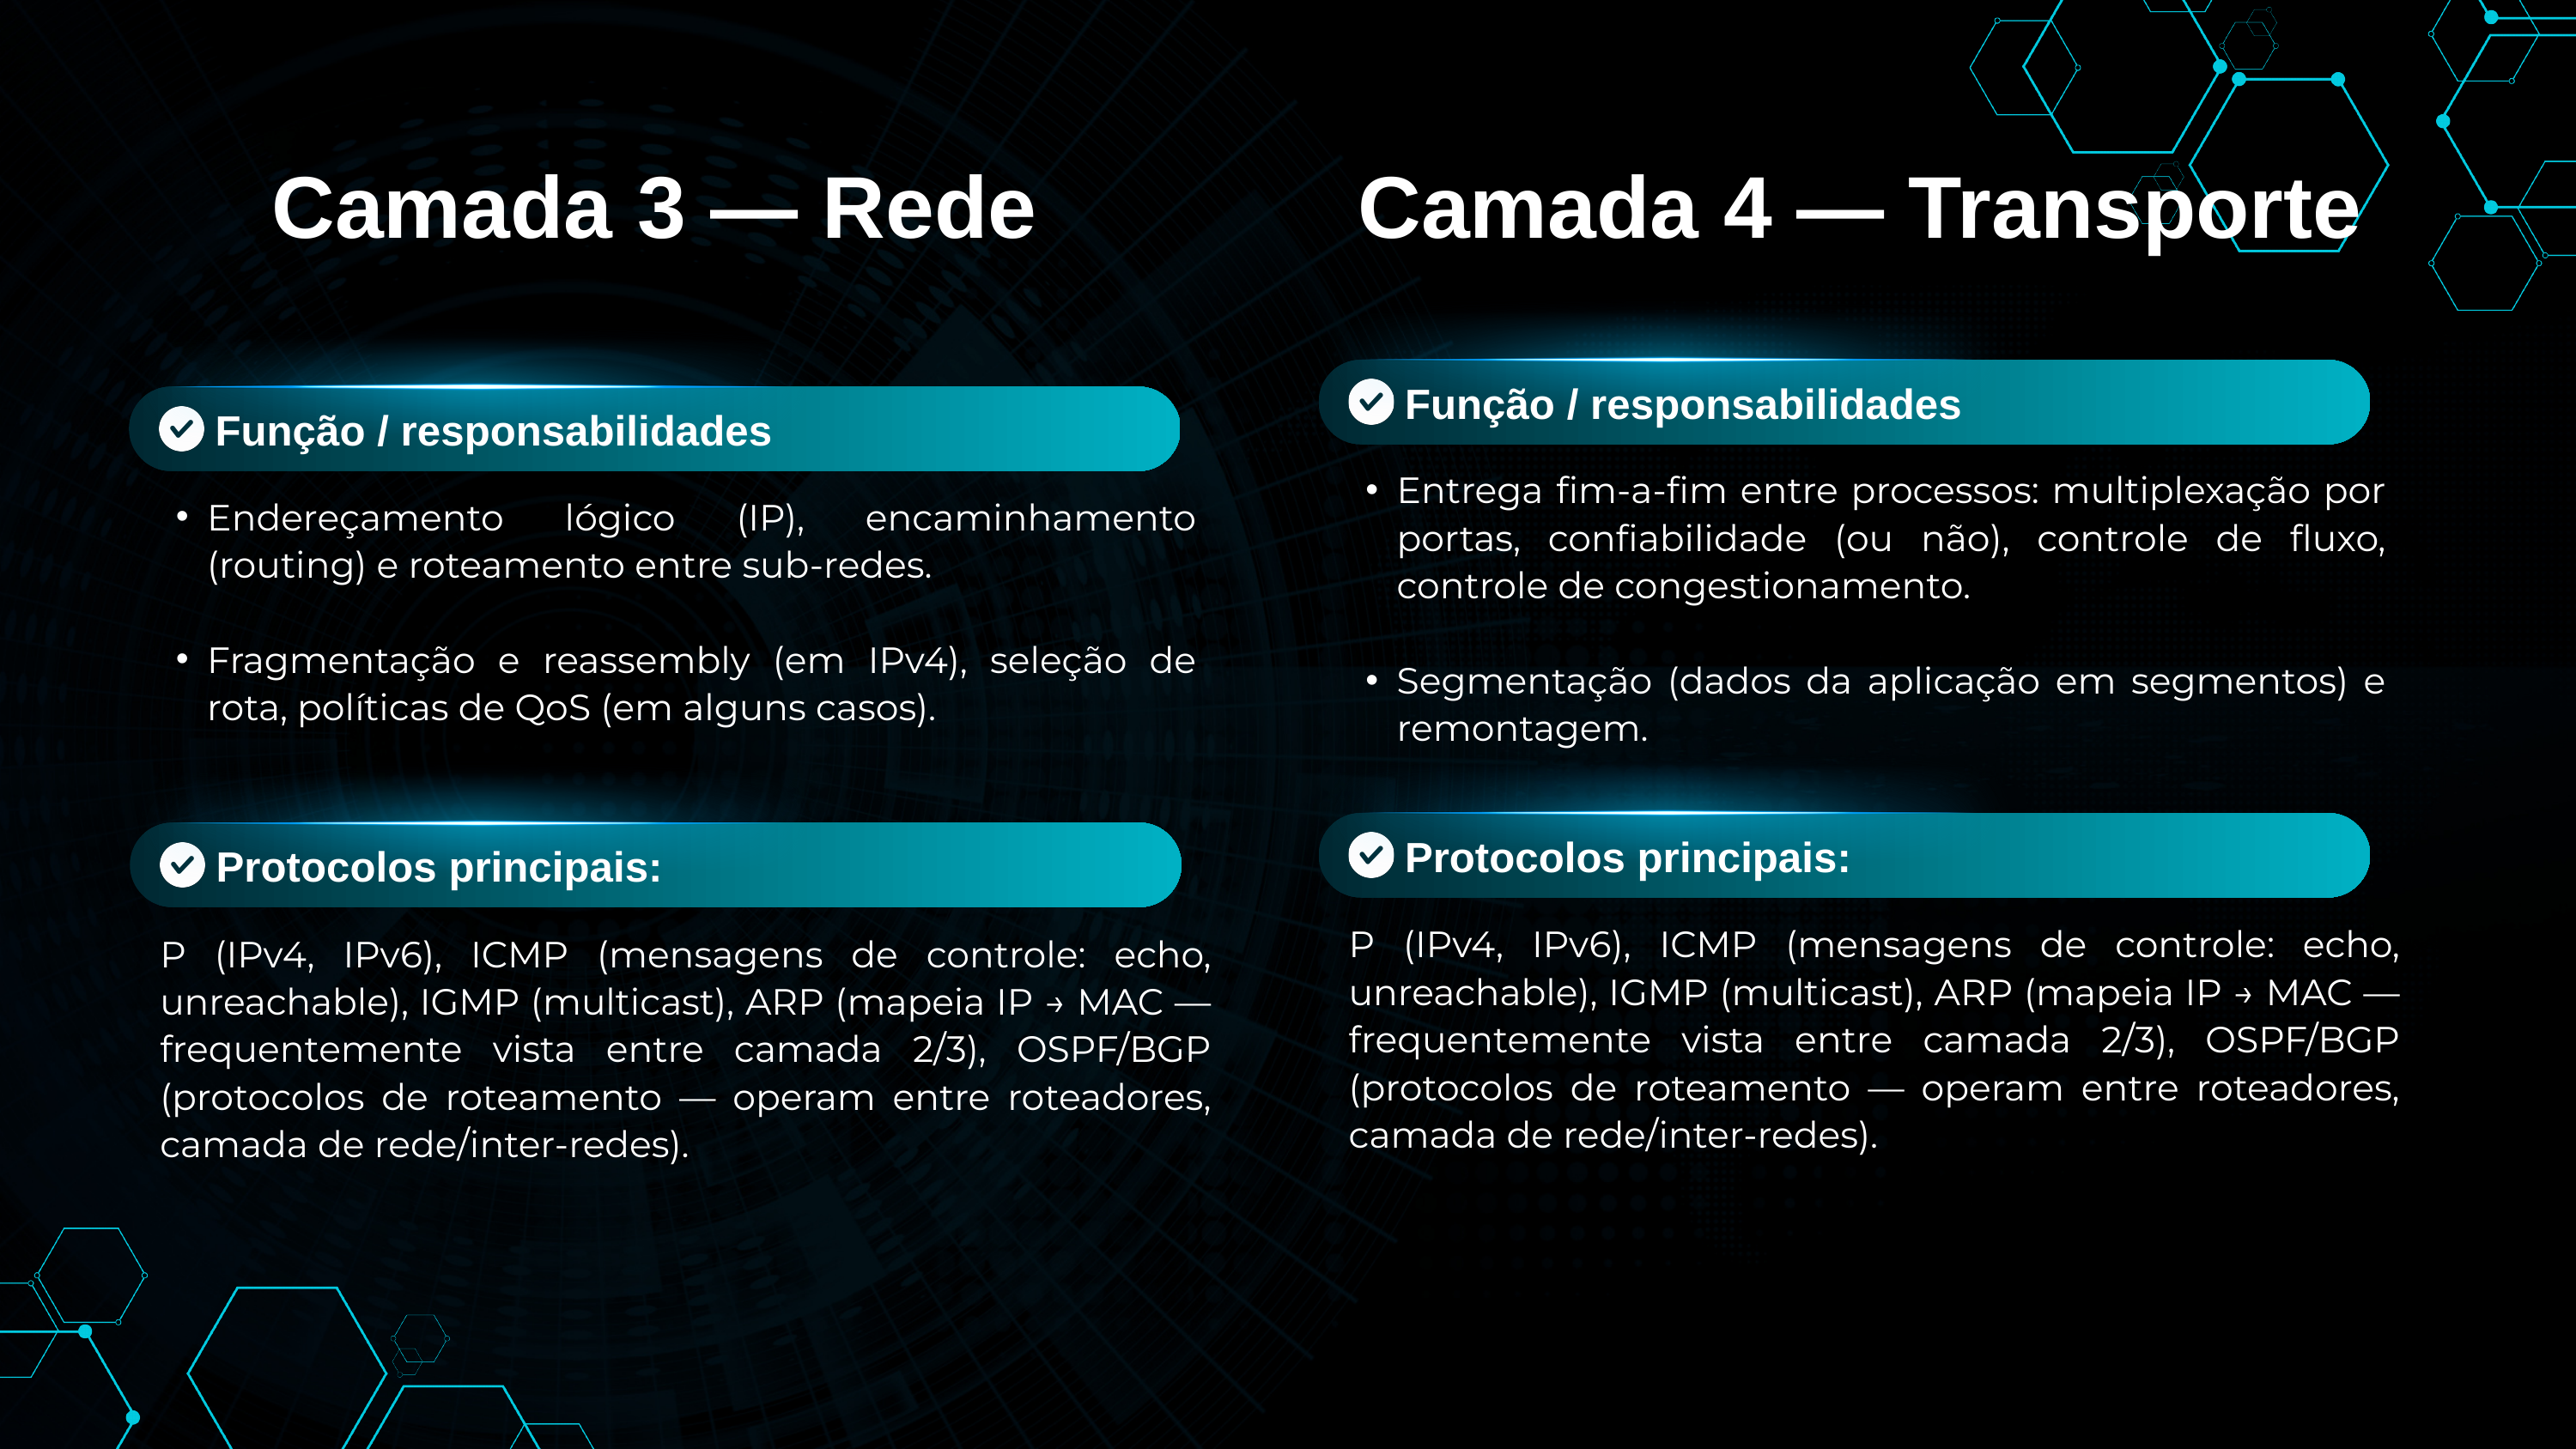

Camada 3 — Rede
Camada 4 — Transporte

Função / responsabilidades

Função / responsabilidades

Entrega fim-a-fim entre processos: multiplexação por portas, confiabilidade (ou não), controle de fluxo, controle de congestionamento.

Segmentação (dados da aplicação em segmentos) e remontagem.

Endereçamento lógico (IP), encaminhamento (routing) e roteamento entre sub-redes.

Fragmentação e reassembly (em IPv4), seleção de rota, políticas de QoS (em alguns casos).

Protocolos principais:

Protocolos principais:

P (IPv4, IPv6), ICMP (mensagens de controle: echo, unreachable), IGMP (multicast), ARP (mapeia IP → MAC — frequentemente vista entre camada 2/3), OSPF/BGP (protocolos de roteamento — operam entre roteadores, camada de rede/inter-redes).
P (IPv4, IPv6), ICMP (mensagens de controle: echo, unreachable), IGMP (multicast), ARP (mapeia IP → MAC — frequentemente vista entre camada 2/3), OSPF/BGP (protocolos de roteamento — operam entre roteadores, camada de rede/inter-redes).